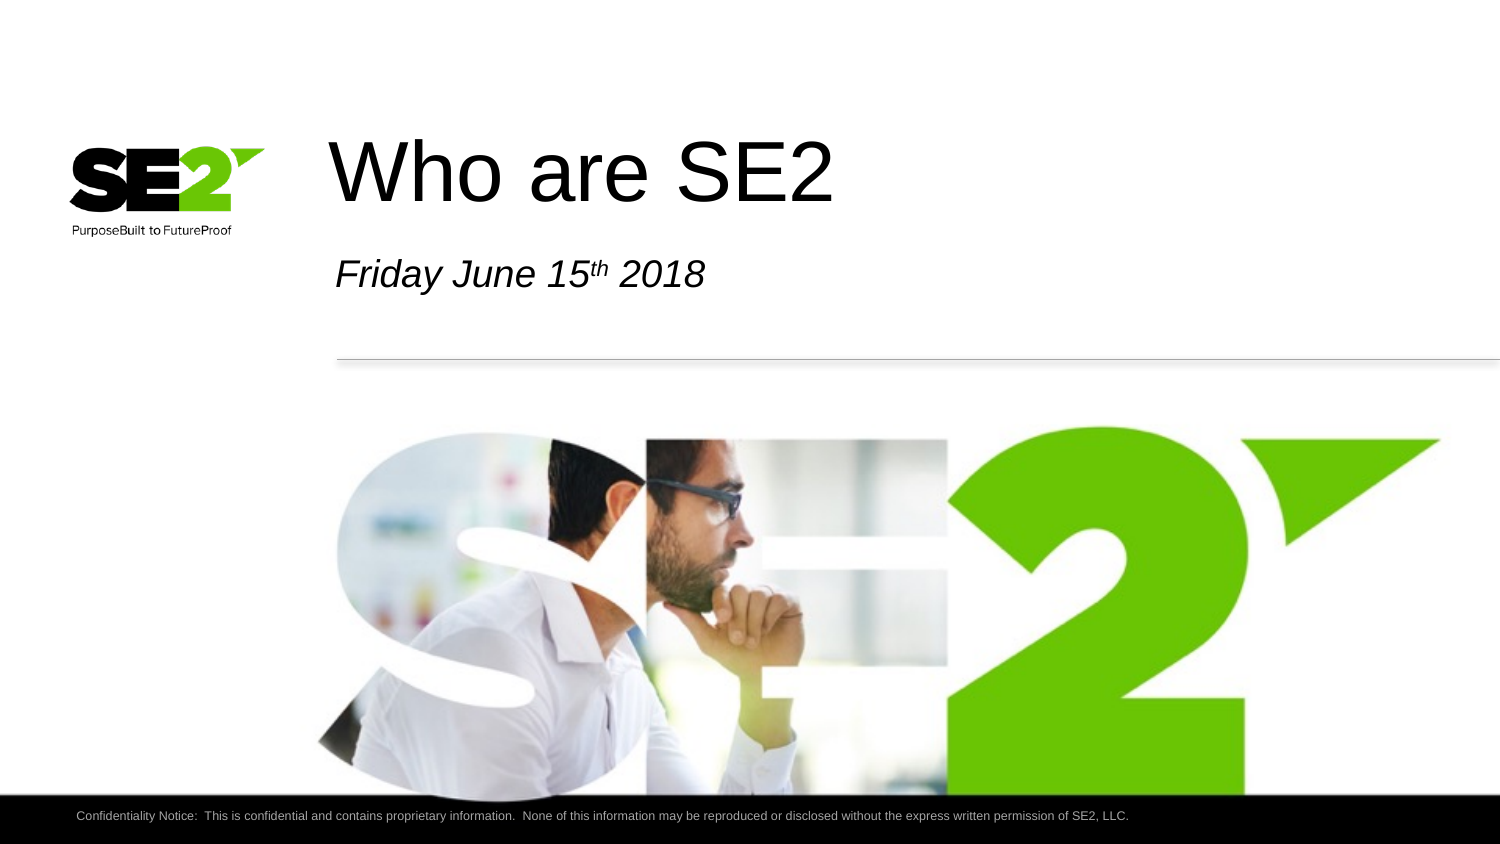

# Who are SE2
Friday June 15th 2018